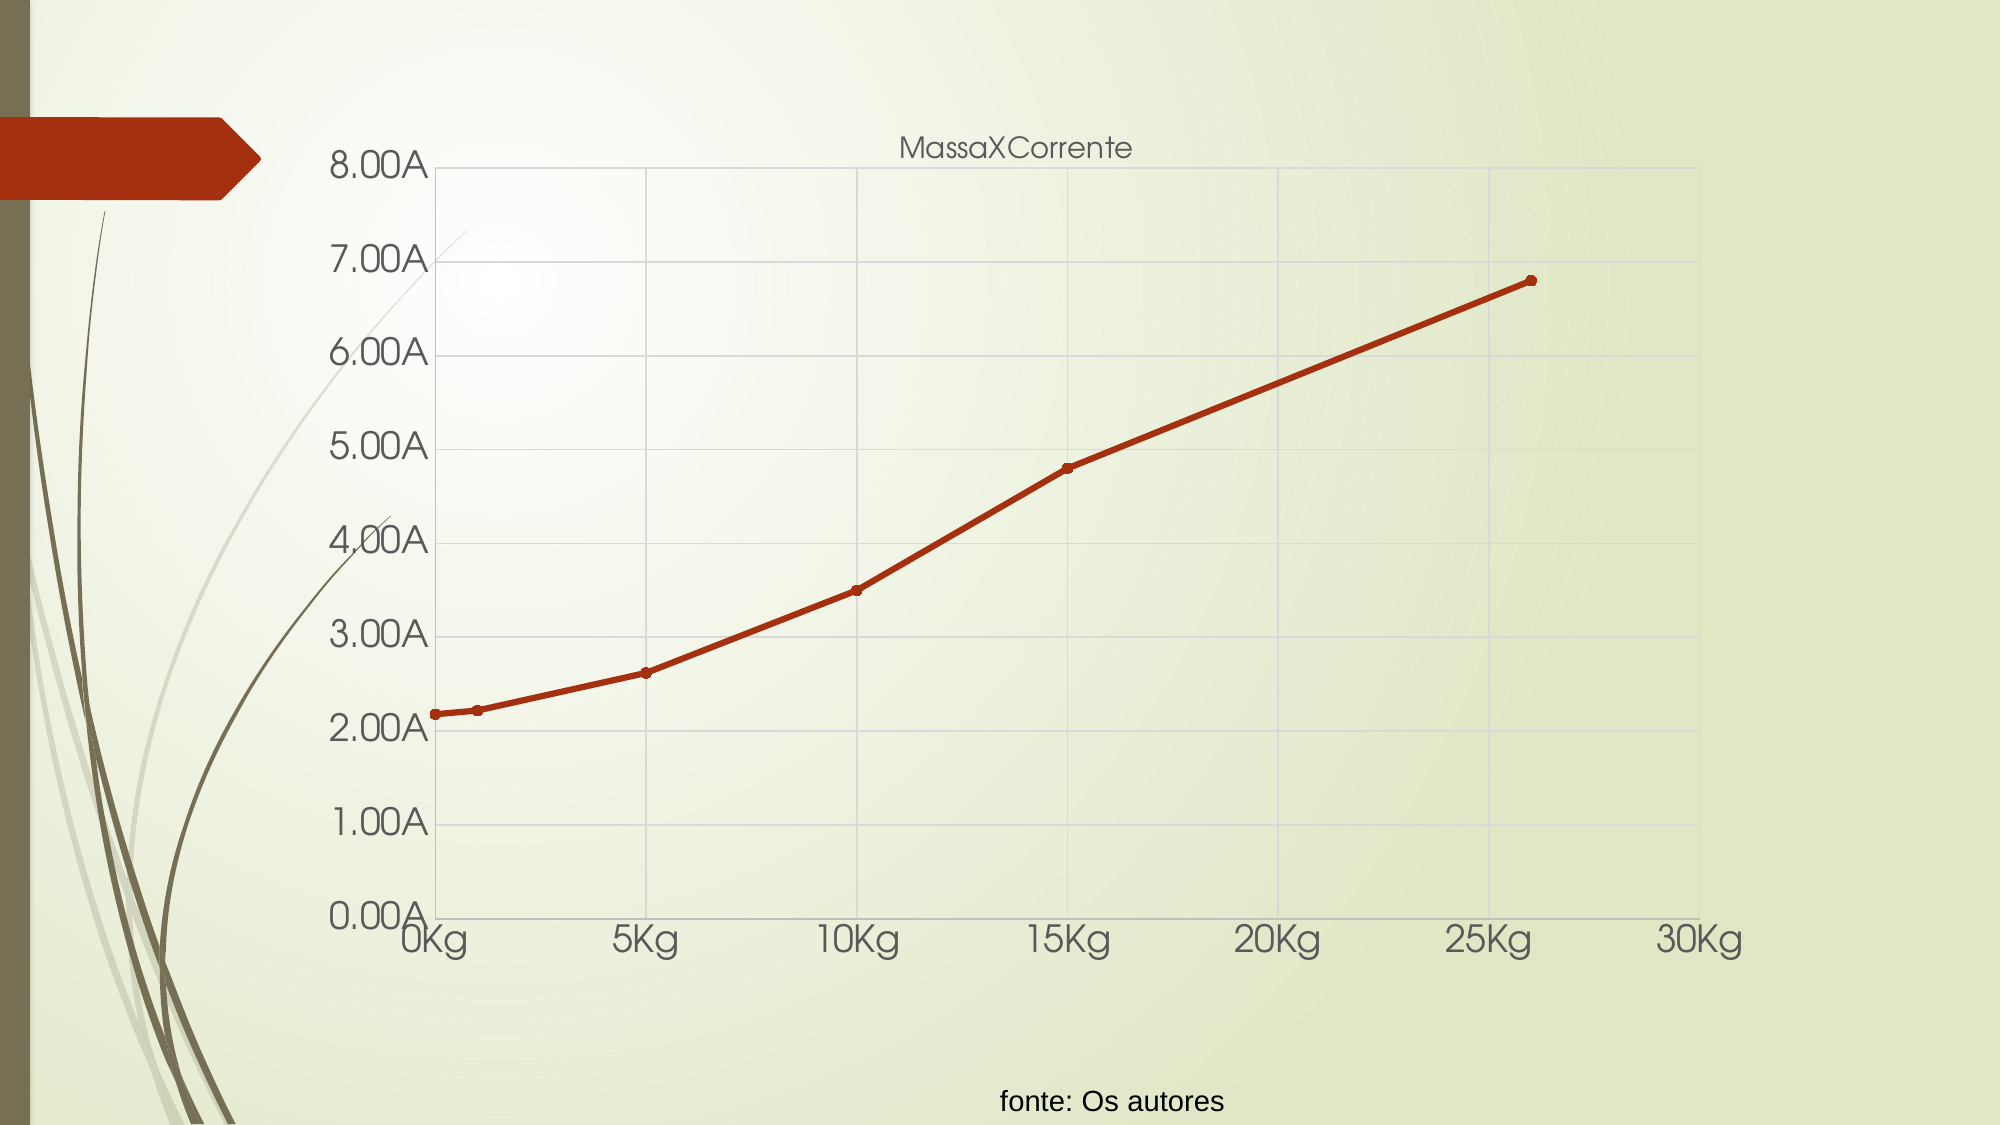

### Chart: MassaXCorrente

| Category |  |
|---|---|
fonte: Os autores